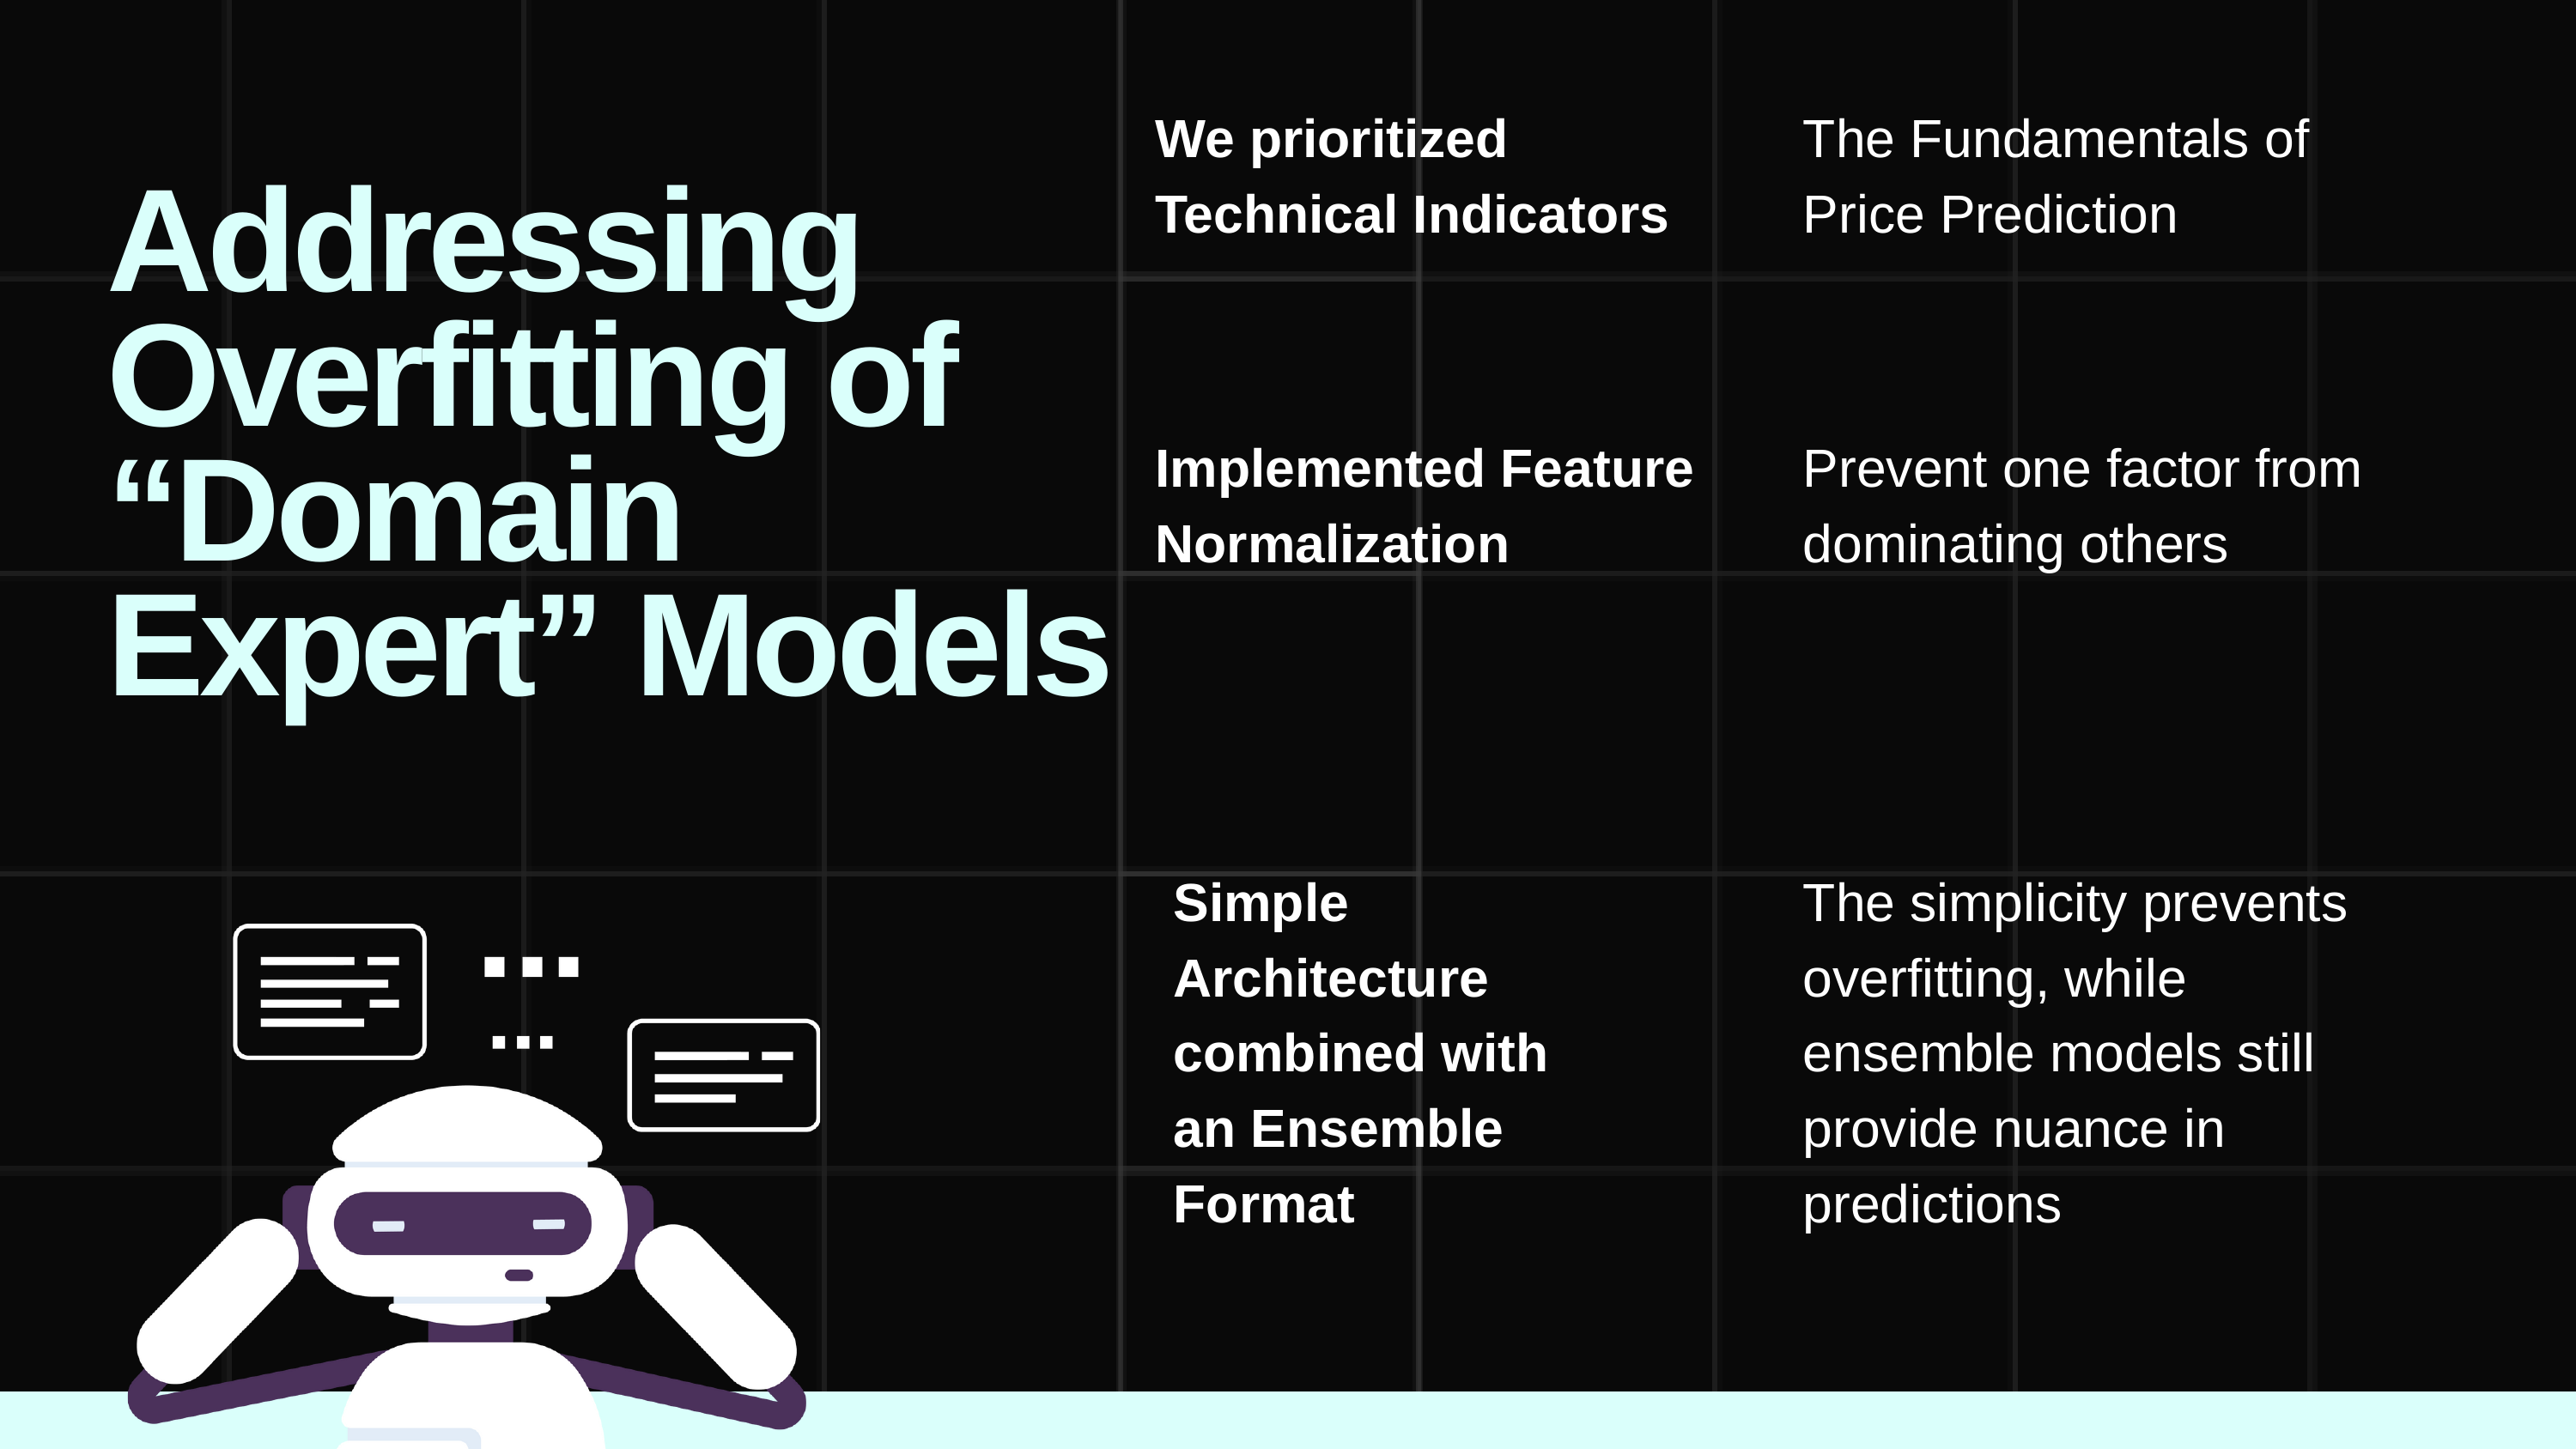

We prioritized Technical Indicators
The Fundamentals of Price Prediction
Addressing Overfitting of “Domain Expert” Models
Implemented Feature Normalization
Prevent one factor from dominating others
Simple Architecture combined with an Ensemble Format
The simplicity prevents overfitting, while ensemble models still provide nuance in predictions